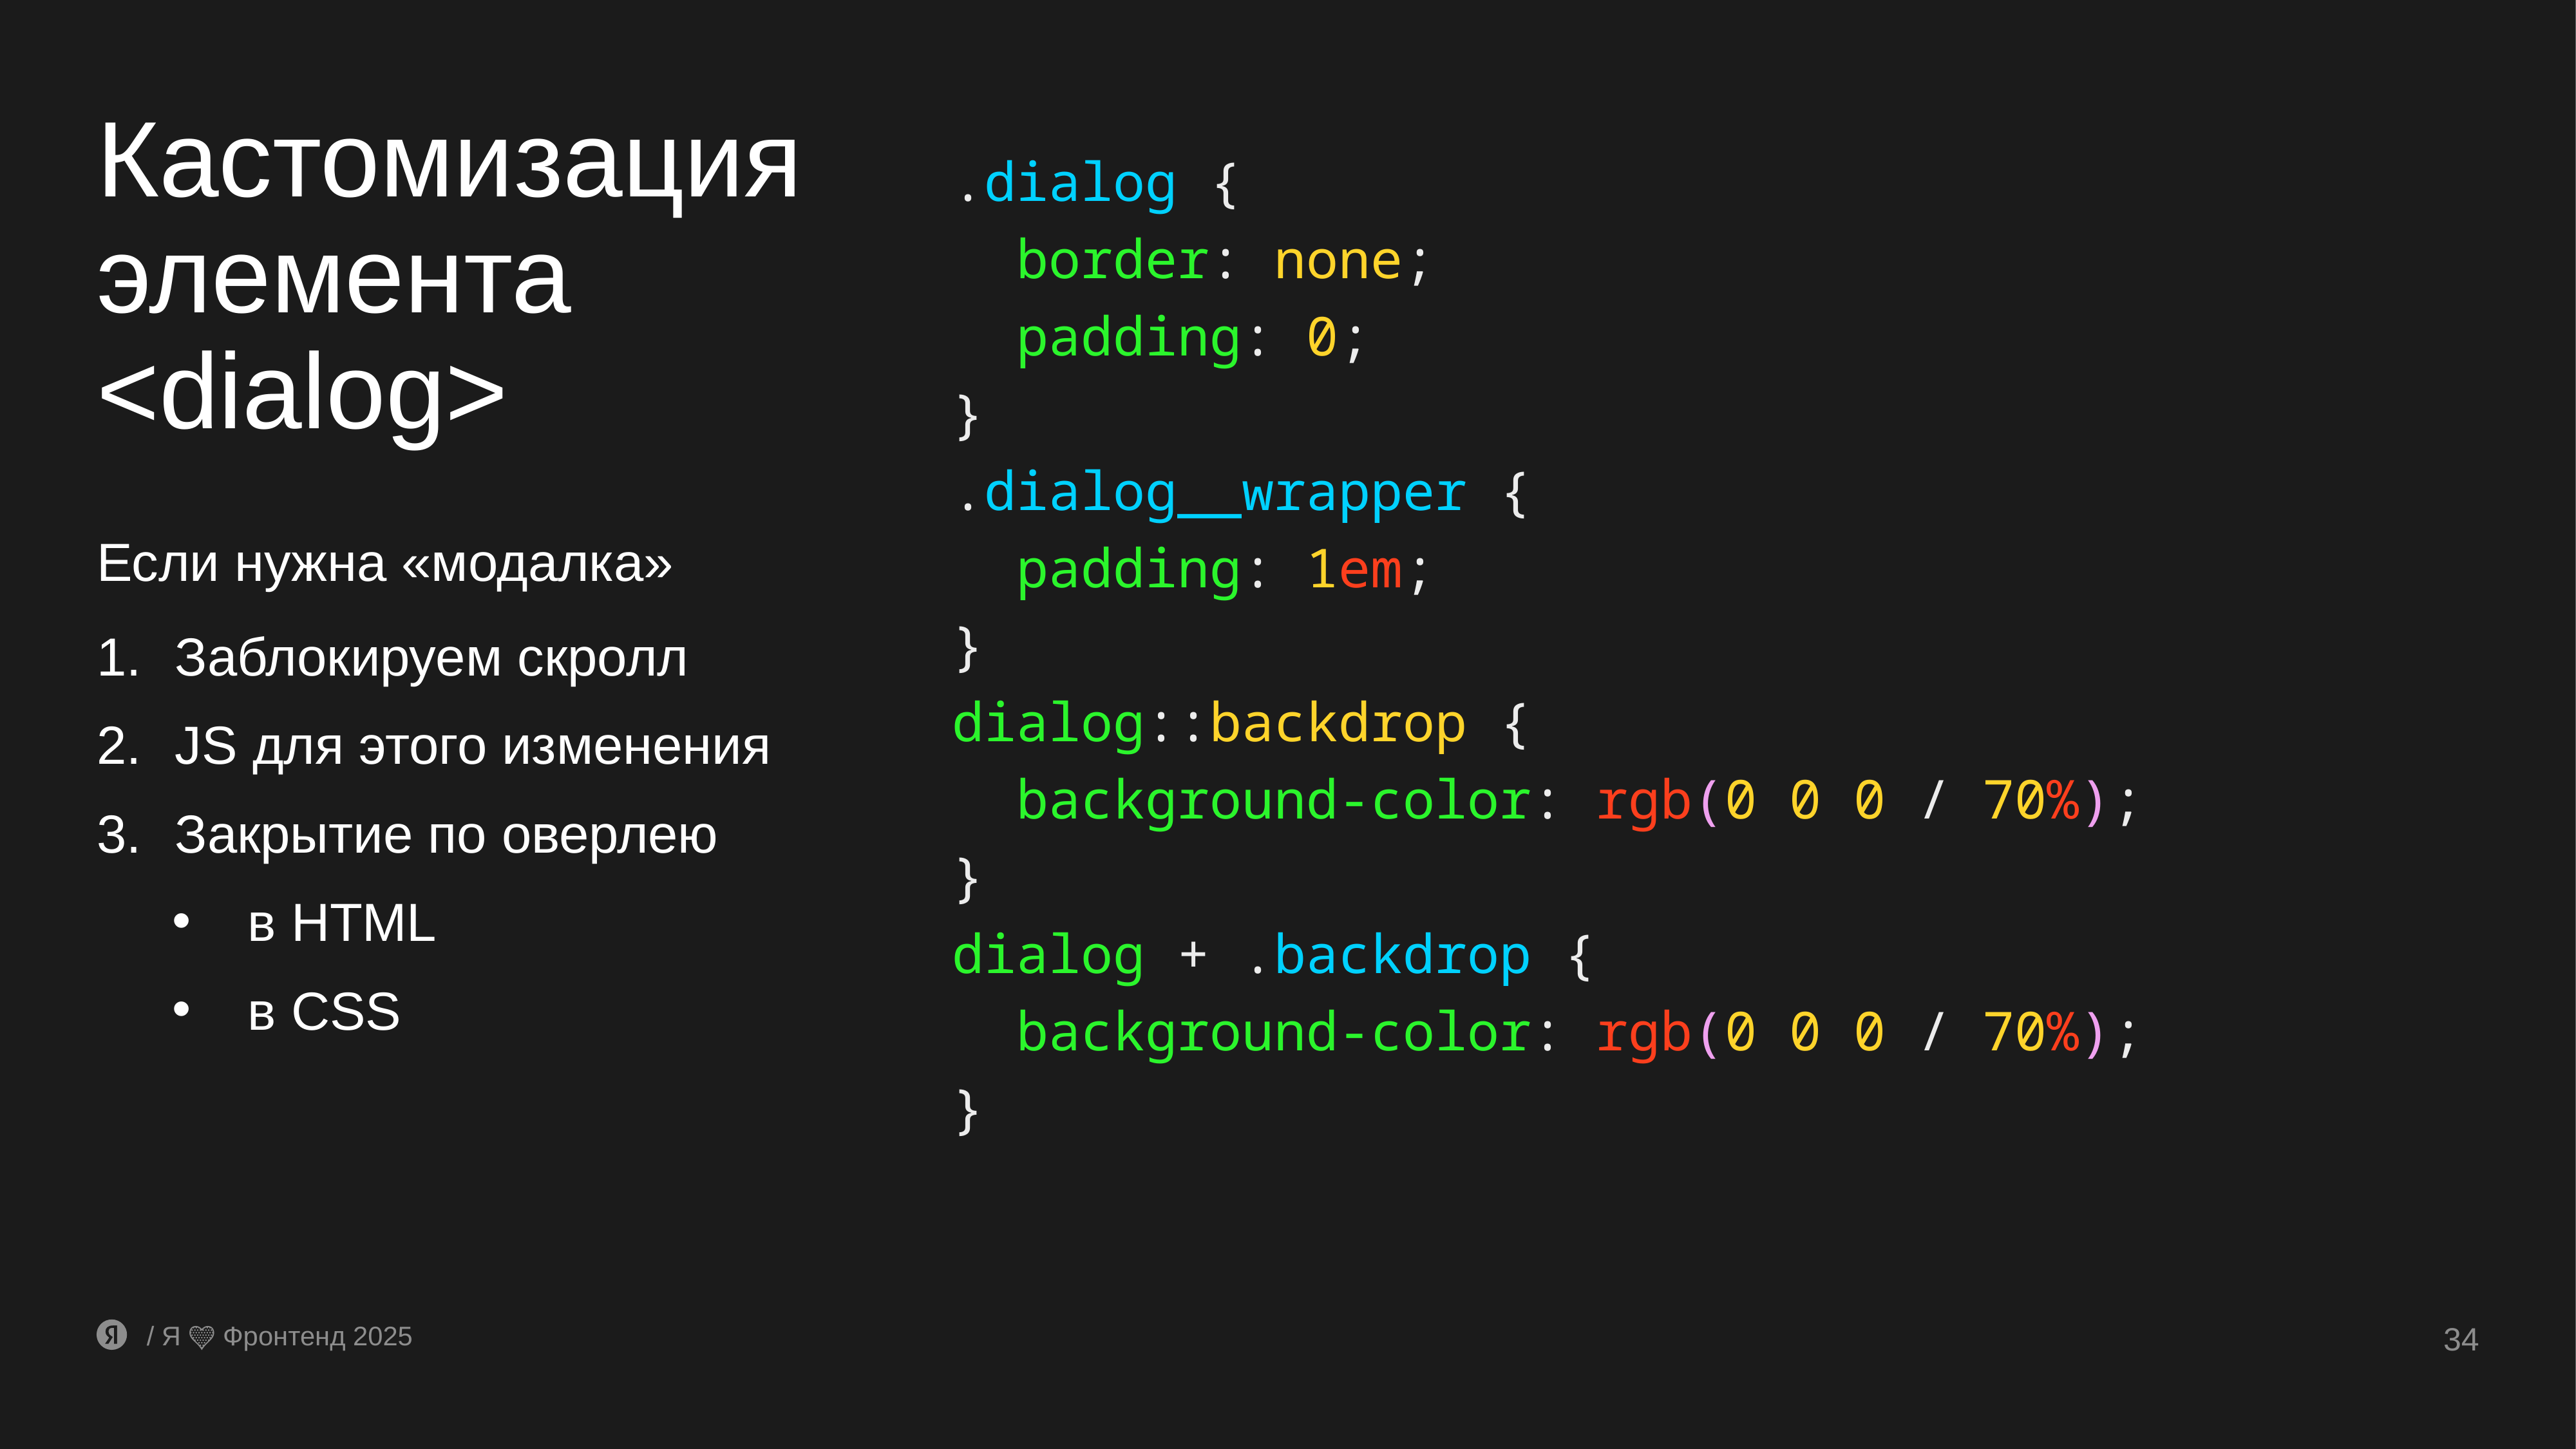

# Кастомизация элемента <dialog>
.dialog {
  border: none;
  padding: 0;
}
.dialog__wrapper {
  padding: 1em;
}
dialog::backdrop {
  background-color: rgb(0 0 0 / 70%);
}
dialog + .backdrop {
  background-color: rgb(0 0 0 / 70%);
}
Если нужна «модалка»
Заблокируем скролл
JS для этого изменения
Закрытие по оверлею
в HTML
в CSS
/ Я 💛 Фронтенд 2025
34